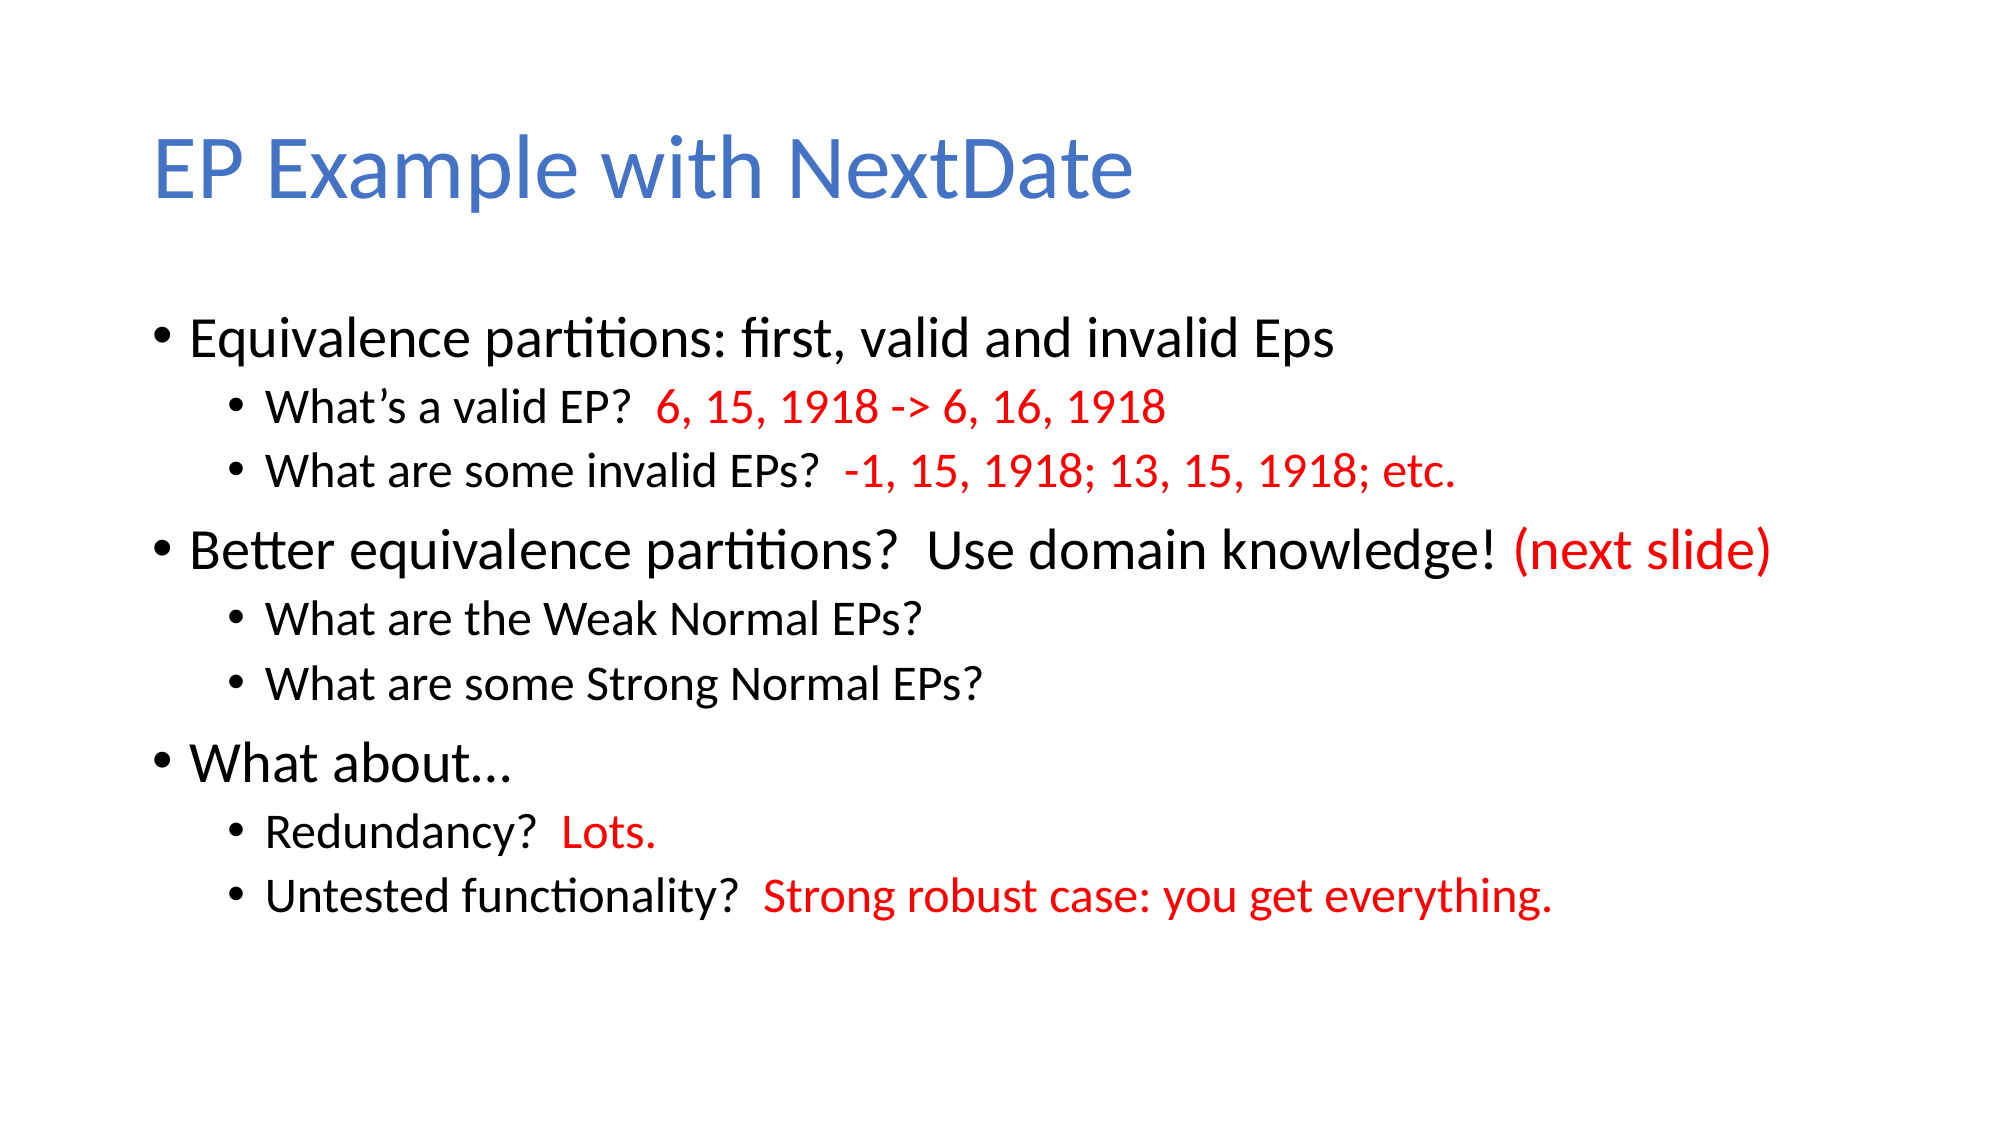

# EP Example with NextDate
Equivalence partitions: first, valid and invalid Eps
What’s a valid EP?  6, 15, 1918 -> 6, 16, 1918
What are some invalid EPs?  -1, 15, 1918; 13, 15, 1918; etc.
Better equivalence partitions?  Use domain knowledge! (next slide)
What are the Weak Normal EPs?
What are some Strong Normal EPs?
What about…
Redundancy?  Lots.
Untested functionality?  Strong robust case: you get everything.